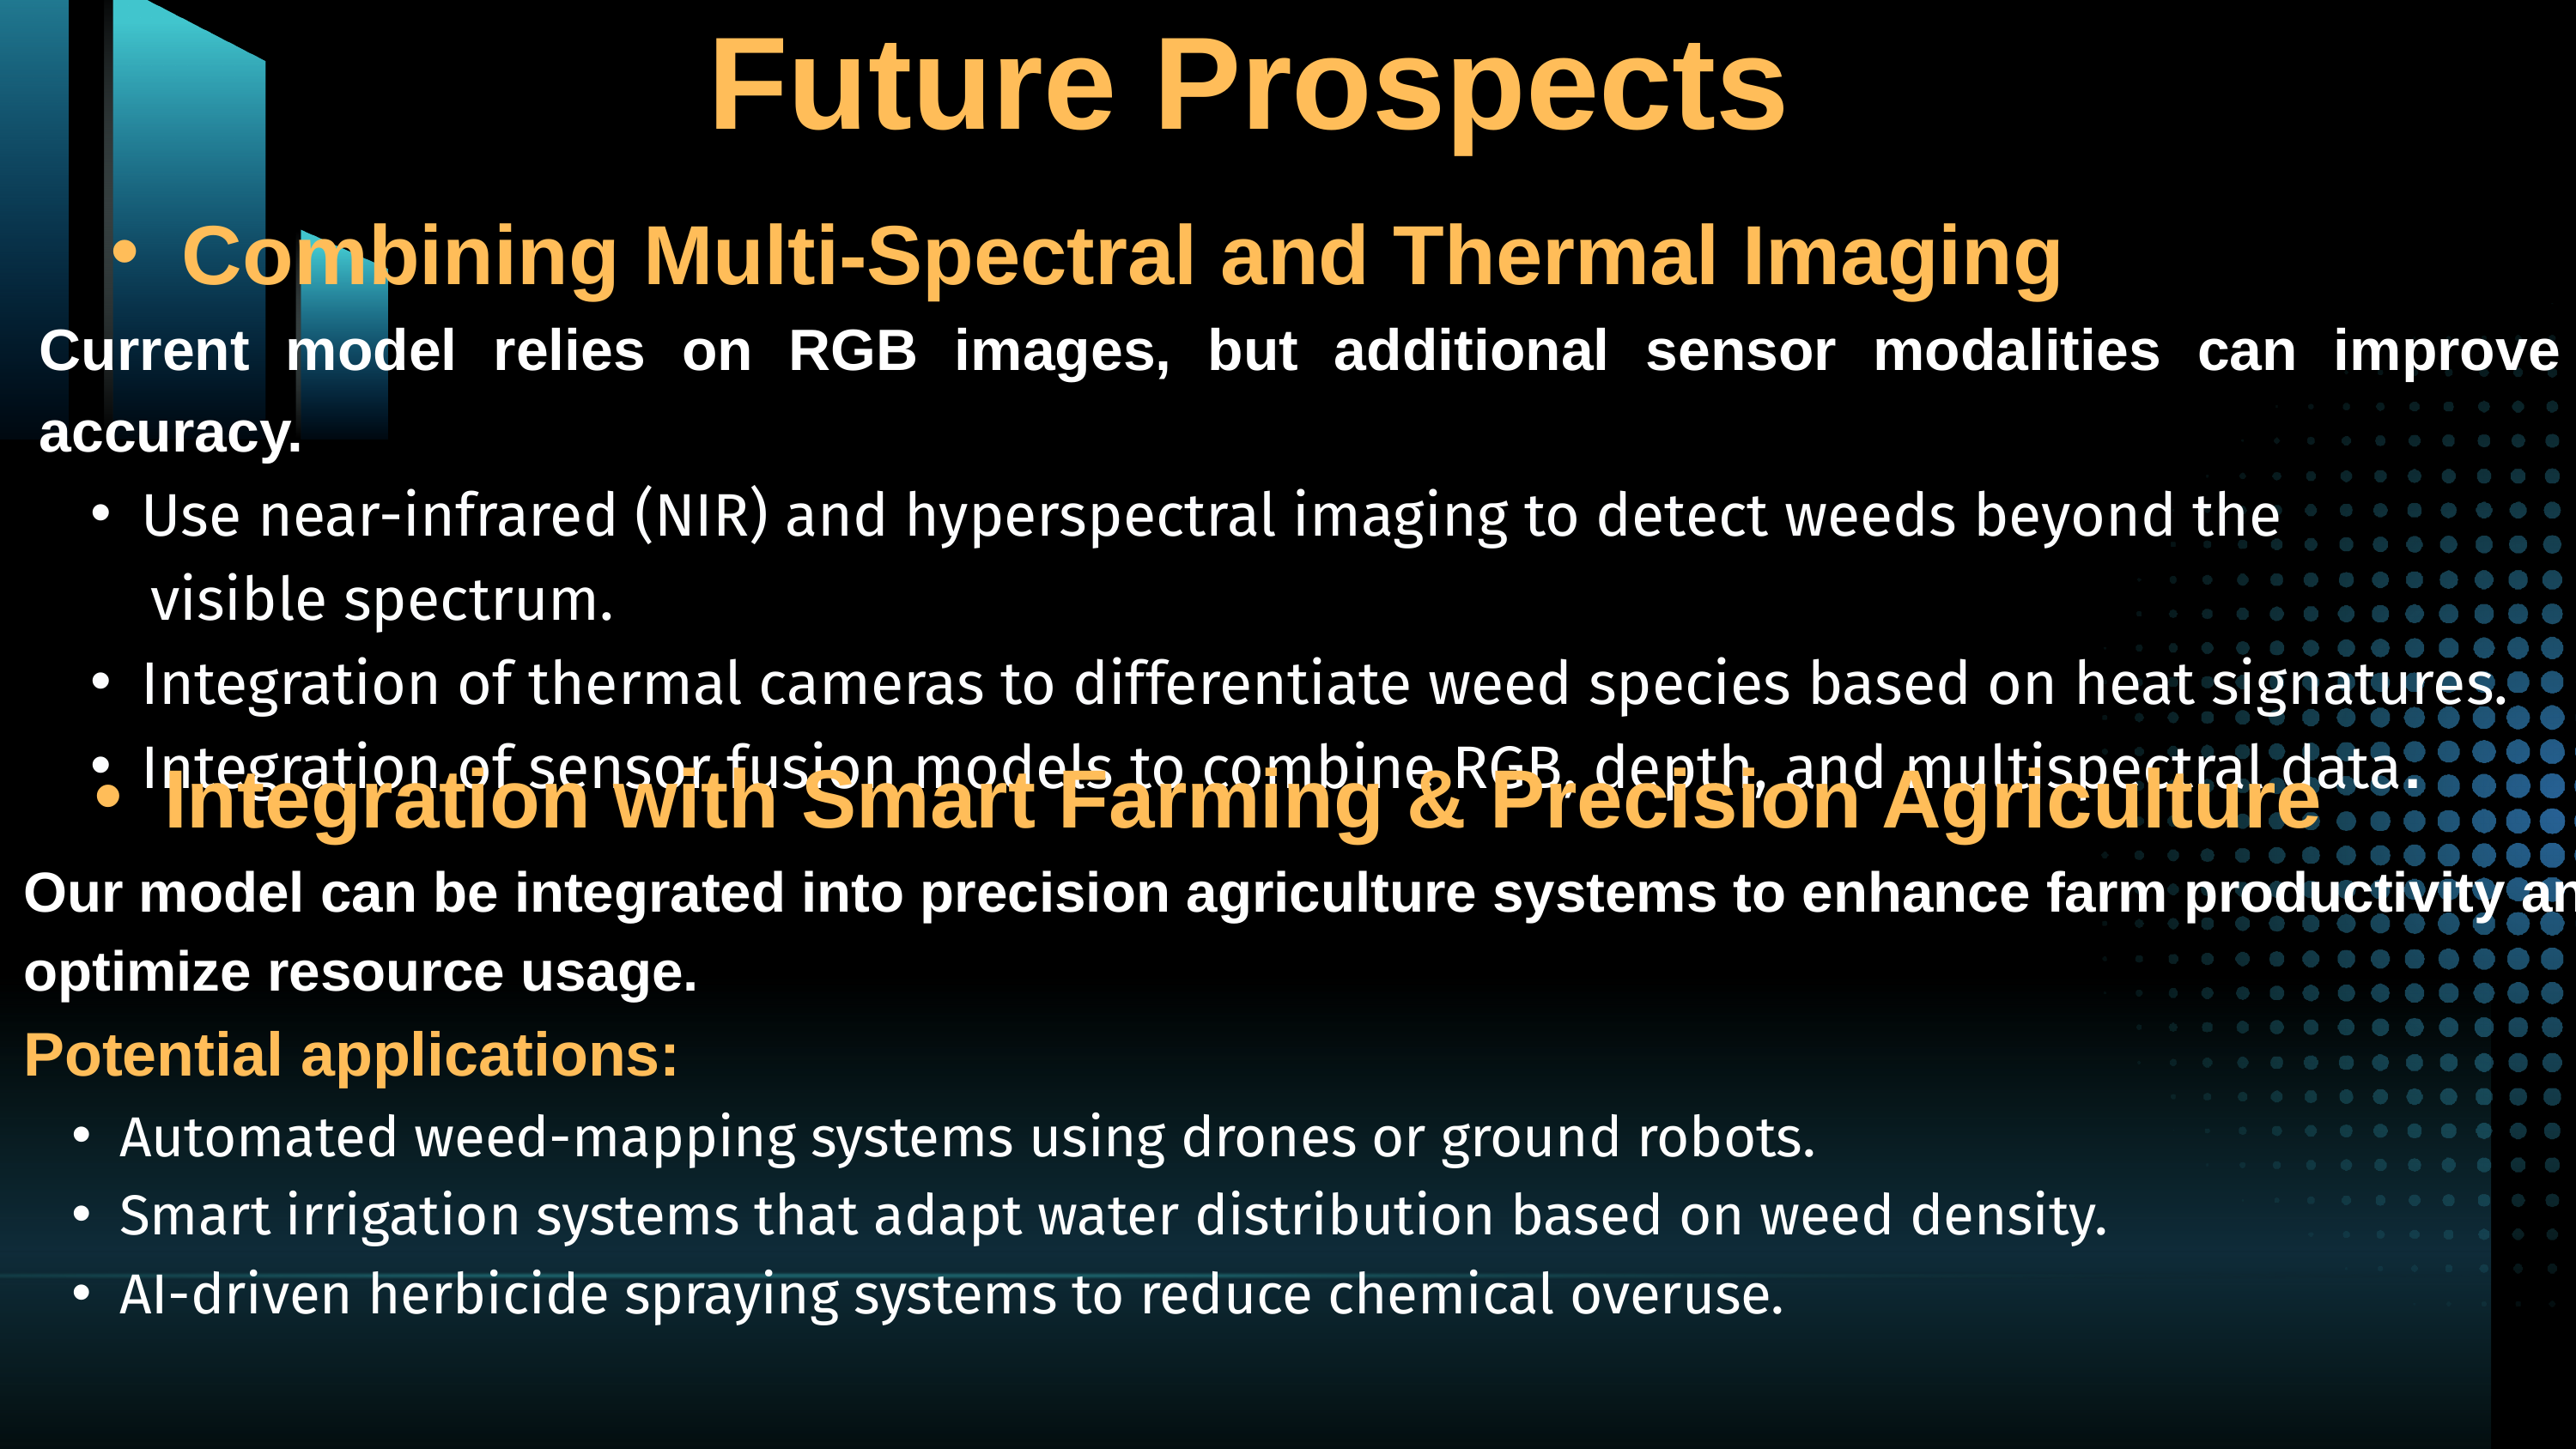

Future Prospects
Combining Multi-Spectral and Thermal Imaging
Current model relies on RGB images, but additional sensor modalities can improve accuracy.
Use near-infrared (NIR) and hyperspectral imaging to detect weeds beyond the
       visible spectrum.
Integration of thermal cameras to differentiate weed species based on heat signatures.
Integration of sensor fusion models to combine RGB, depth, and multispectral data.

Integration with Smart Farming & Precision Agriculture
Our model can be integrated into precision agriculture systems to enhance farm productivity and optimize resource usage.
Potential applications:
Automated weed-mapping systems using drones or ground robots.
Smart irrigation systems that adapt water distribution based on weed density.
AI-driven herbicide spraying systems to reduce chemical overuse.